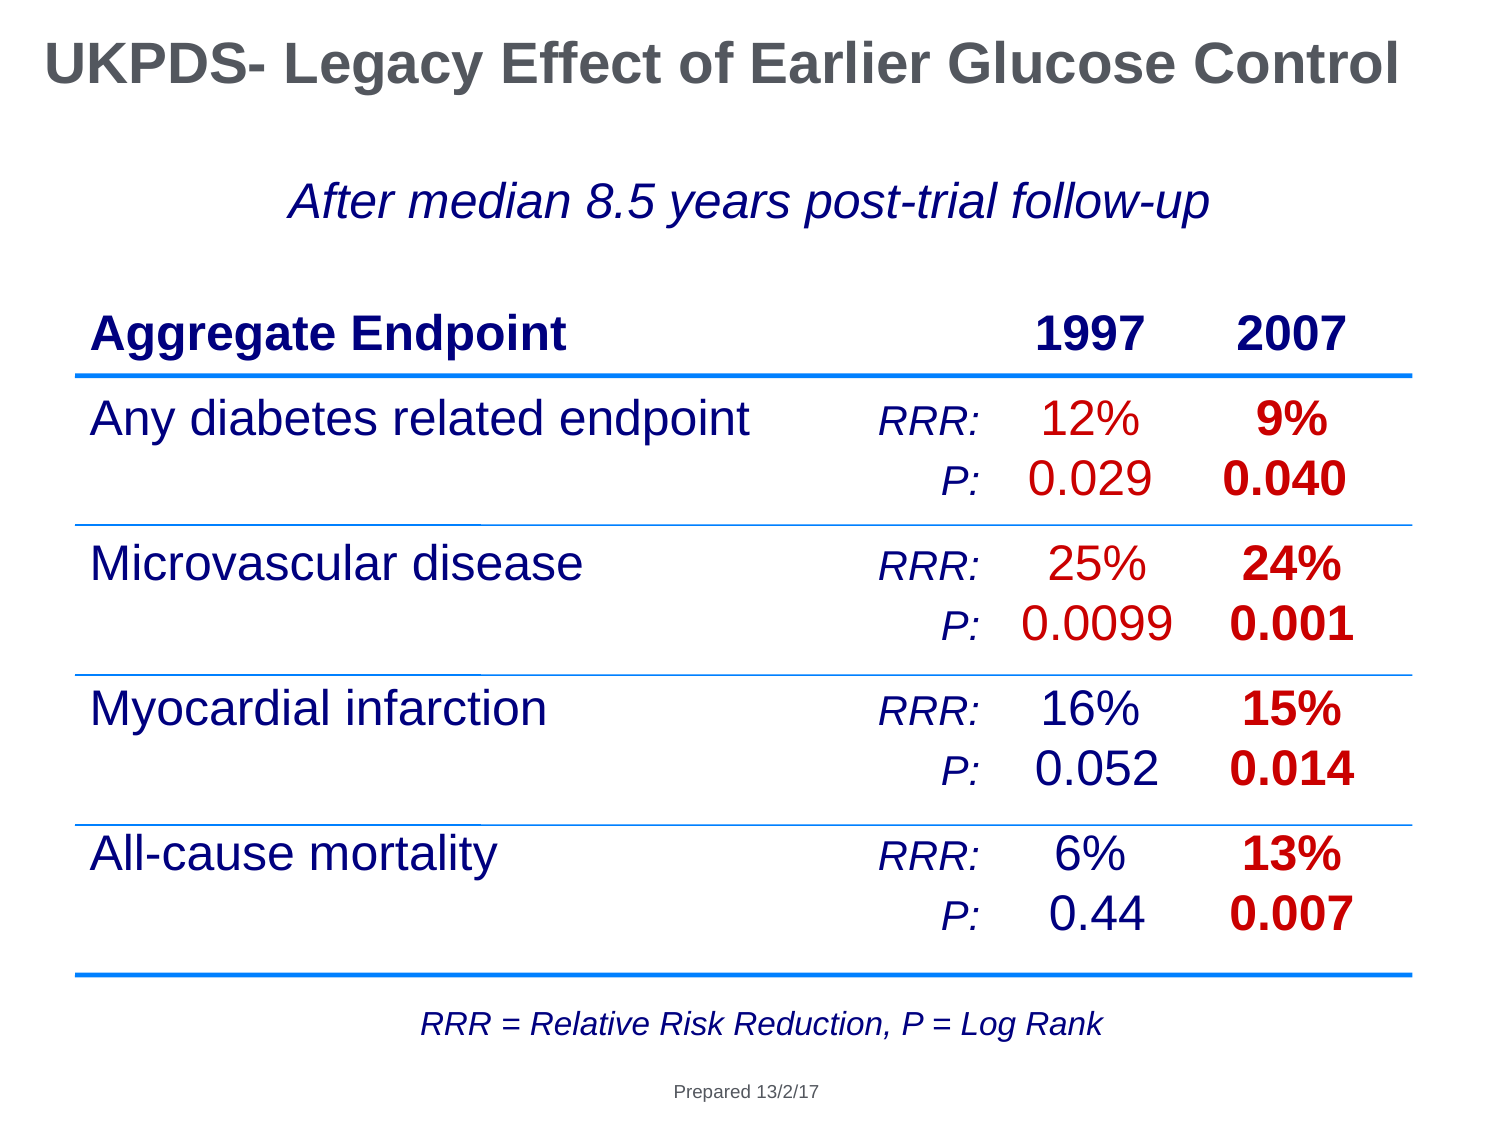

# UKPDS- Legacy Effect of Earlier Glucose Control
After median 8.5 years post-trial follow-up
Aggregate Endpoint 		1997	2007
Any diabetes related endpoint	RRR:	12%	9%
	 P:	 0.029 	0.040
Microvascular disease	RRR:	 25%	24%
	 P:	 0.0099	0.001
Myocardial infarction	RRR:	16%	15%
	 P:	 0.052	0.014
All-cause mortality	RRR:	6%	13%
	 P:	 0.44	0.007

RRR = Relative Risk Reduction, P = Log Rank